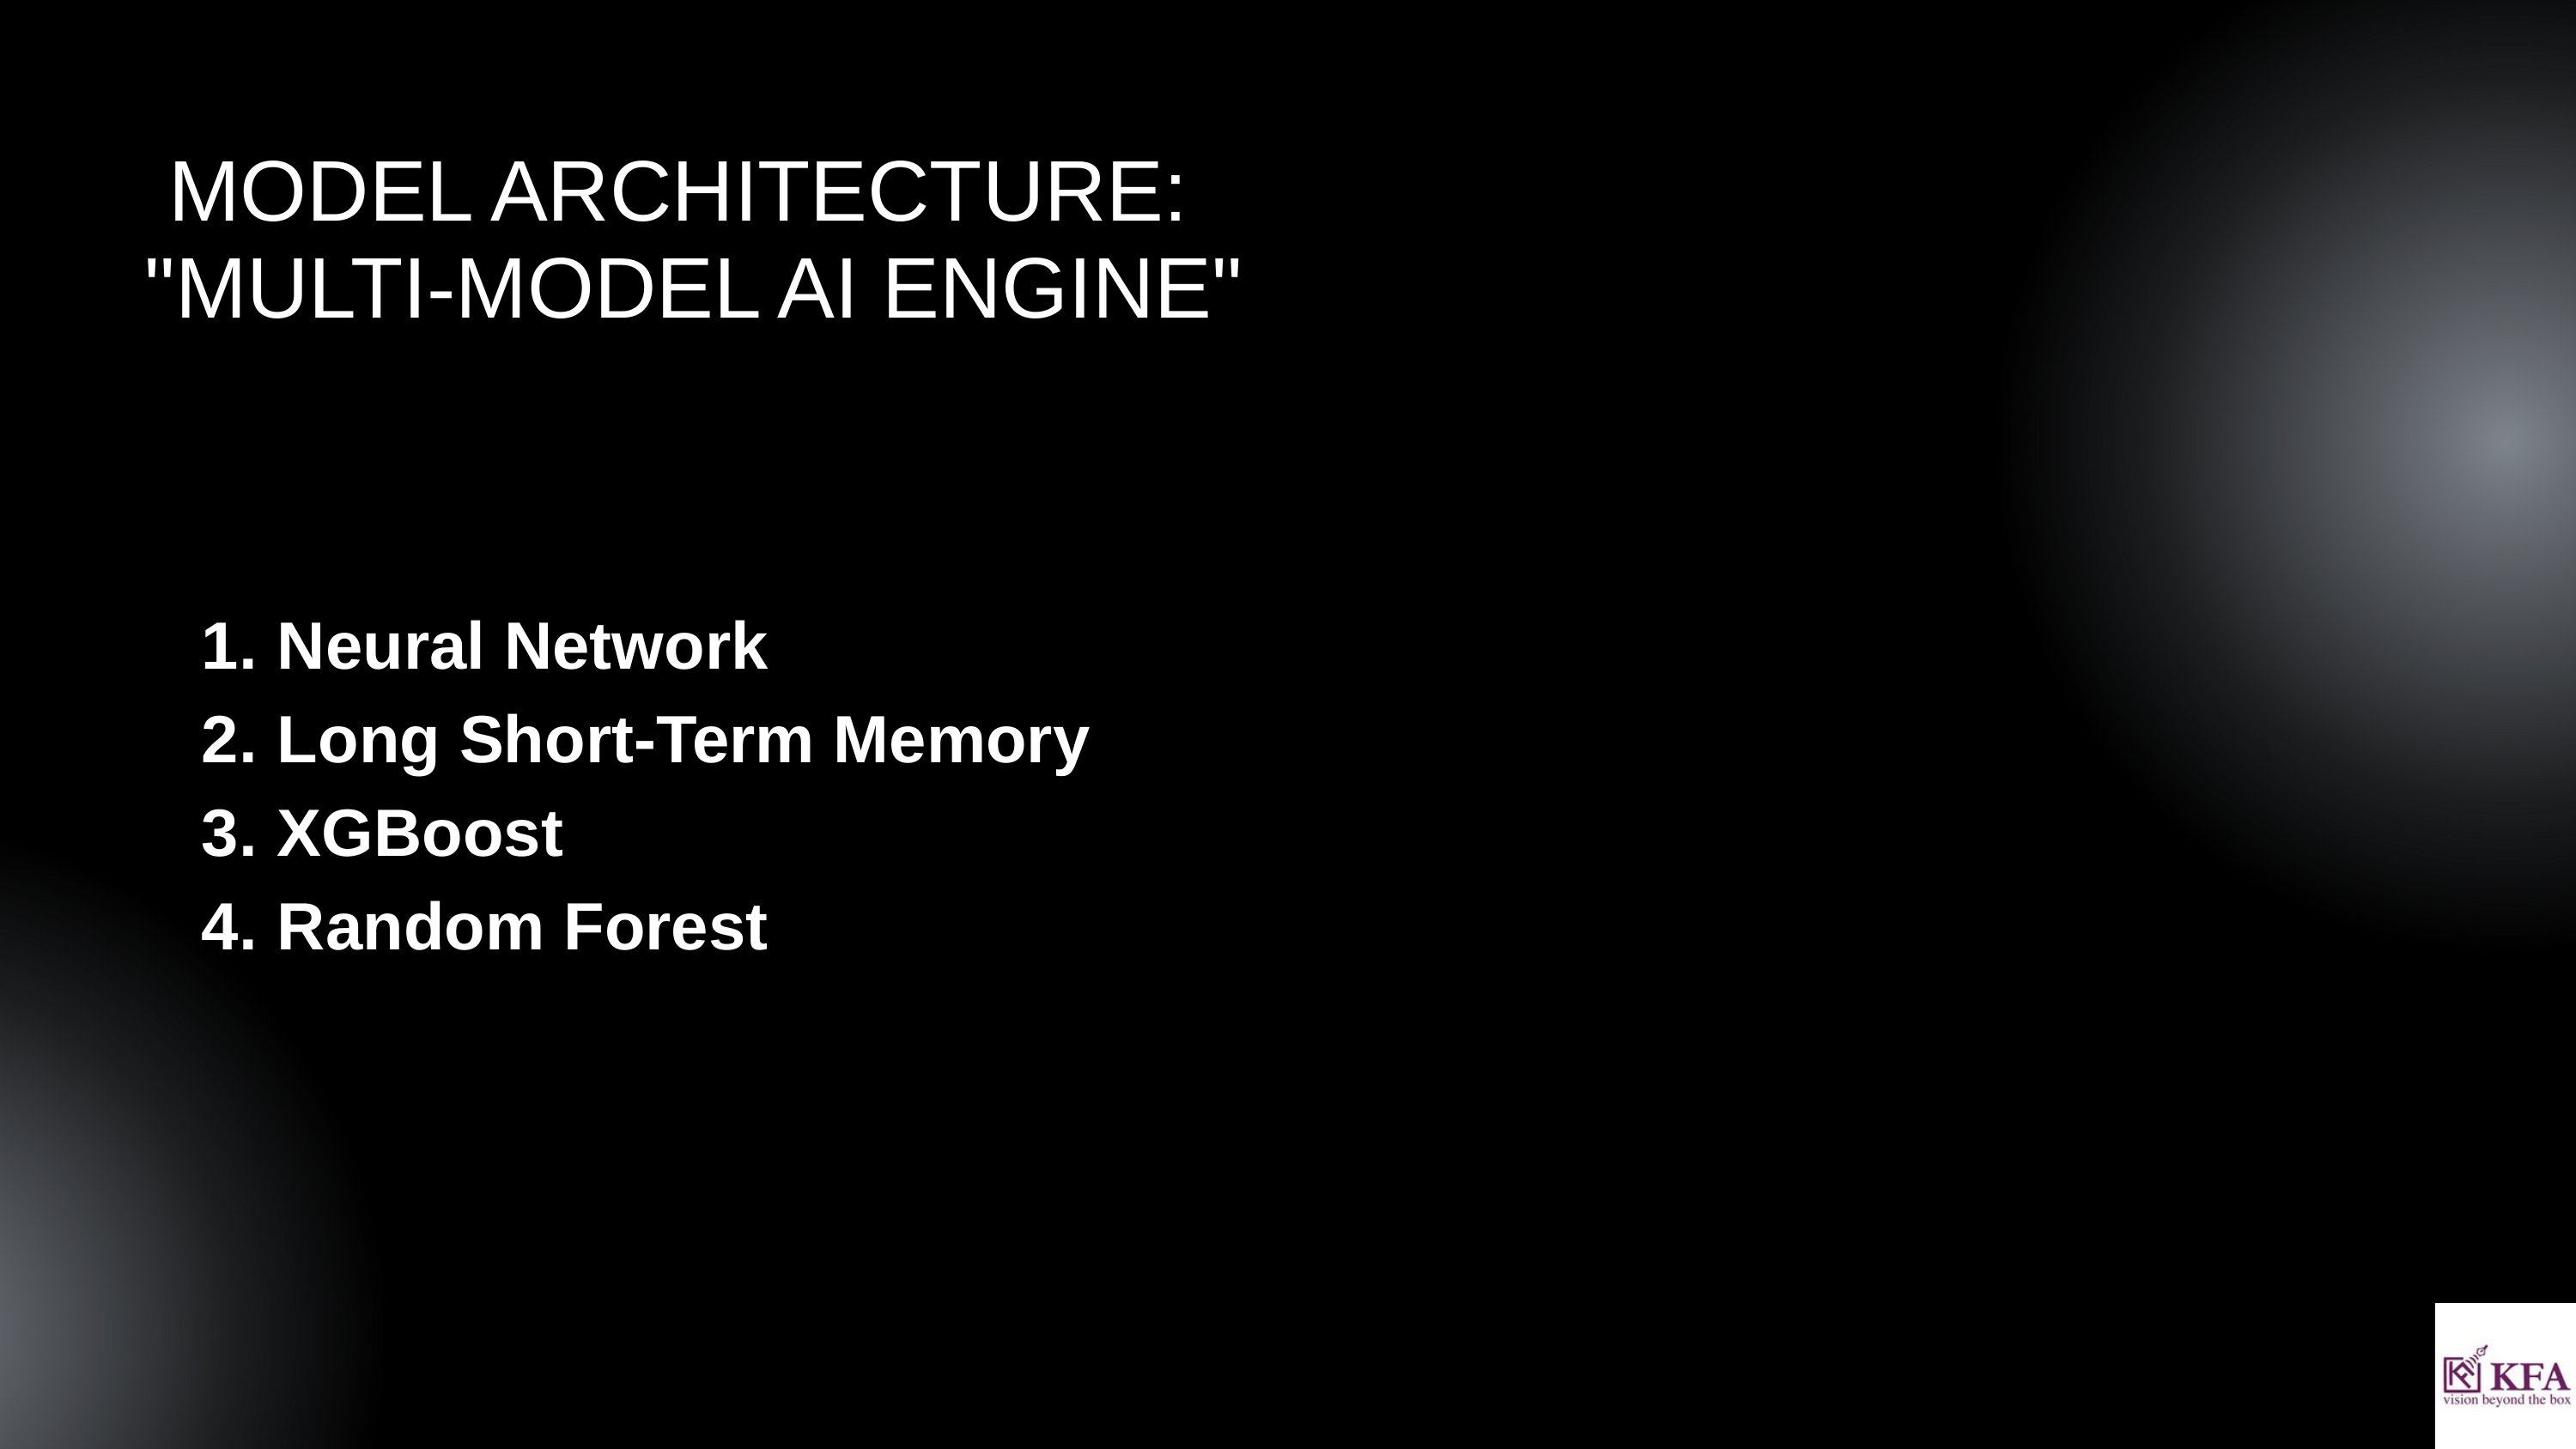

MODEL ARCHITECTURE:
"MULTI-MODEL AI ENGINE"

 Neural Network
 Long Short-Term Memory
 XGBoost
 Random Forest